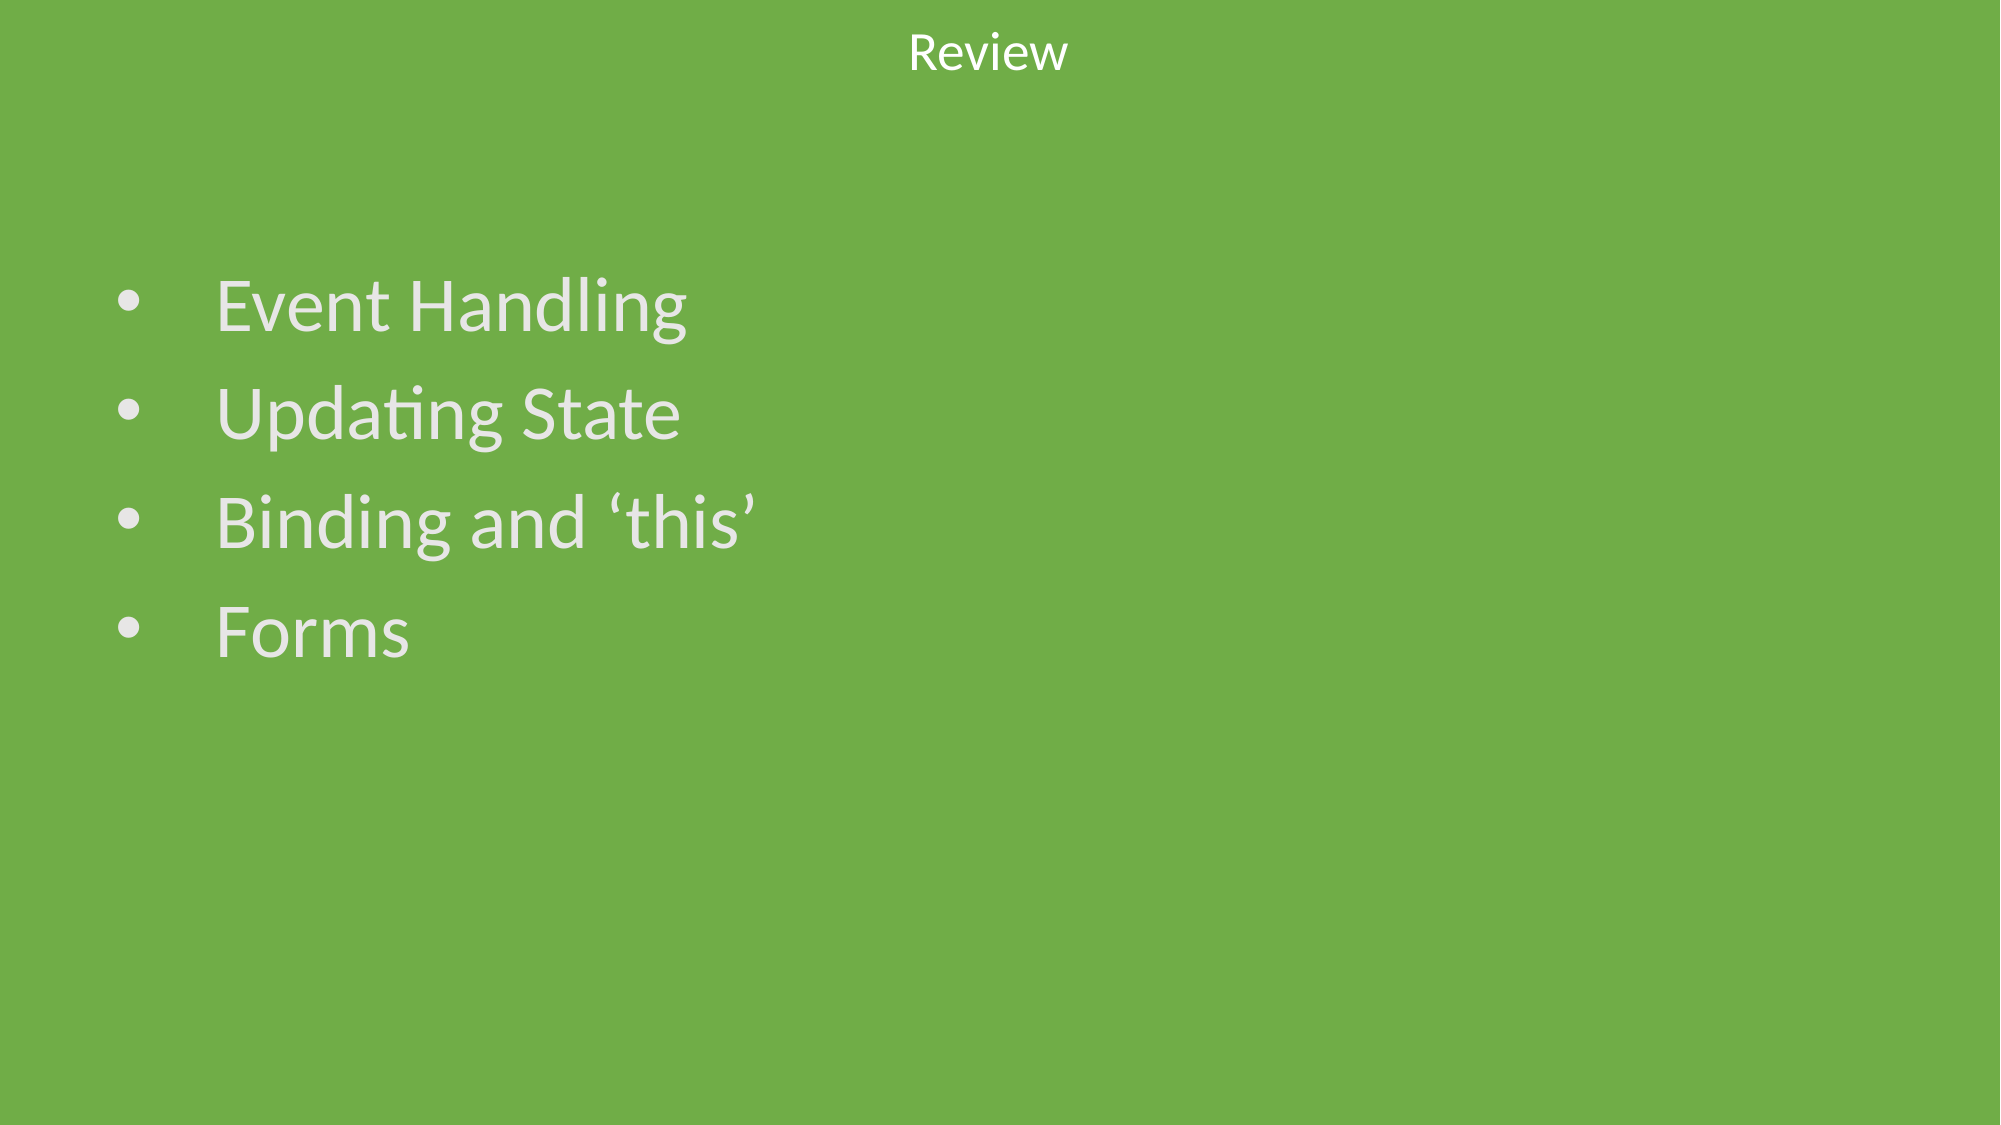

# Review
Event Handling
Updating State
Binding and ‘this’
Forms